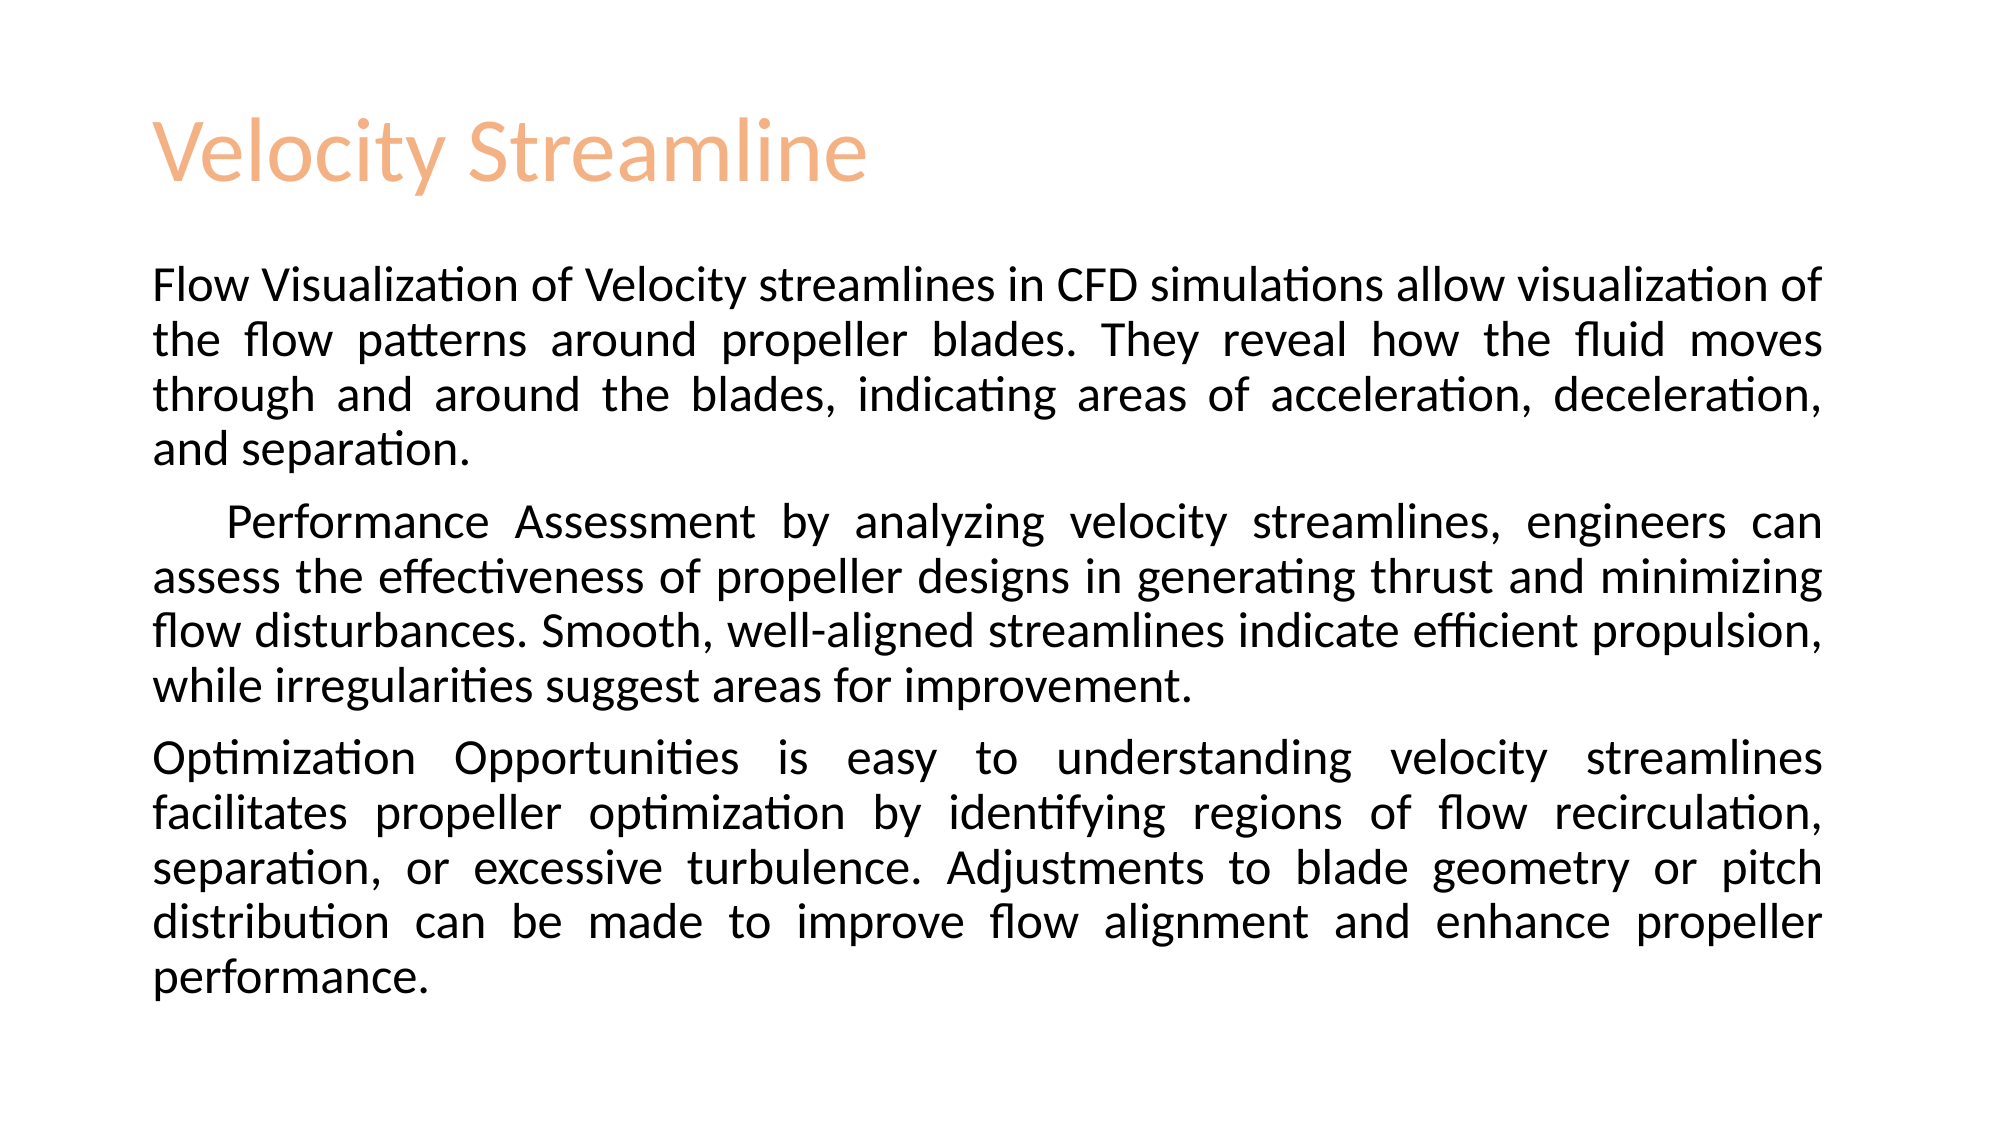

# Velocity Streamline
Flow Visualization of Velocity streamlines in CFD simulations allow visualization of the flow patterns around propeller blades. They reveal how the fluid moves through and around the blades, indicating areas of acceleration, deceleration, and separation.
   Performance Assessment by analyzing velocity streamlines, engineers can assess the effectiveness of propeller designs in generating thrust and minimizing flow disturbances. Smooth, well-aligned streamlines indicate efficient propulsion, while irregularities suggest areas for improvement.
Optimization Opportunities is easy to understanding velocity streamlines facilitates propeller optimization by identifying regions of flow recirculation, separation, or excessive turbulence. Adjustments to blade geometry or pitch distribution can be made to improve flow alignment and enhance propeller performance.